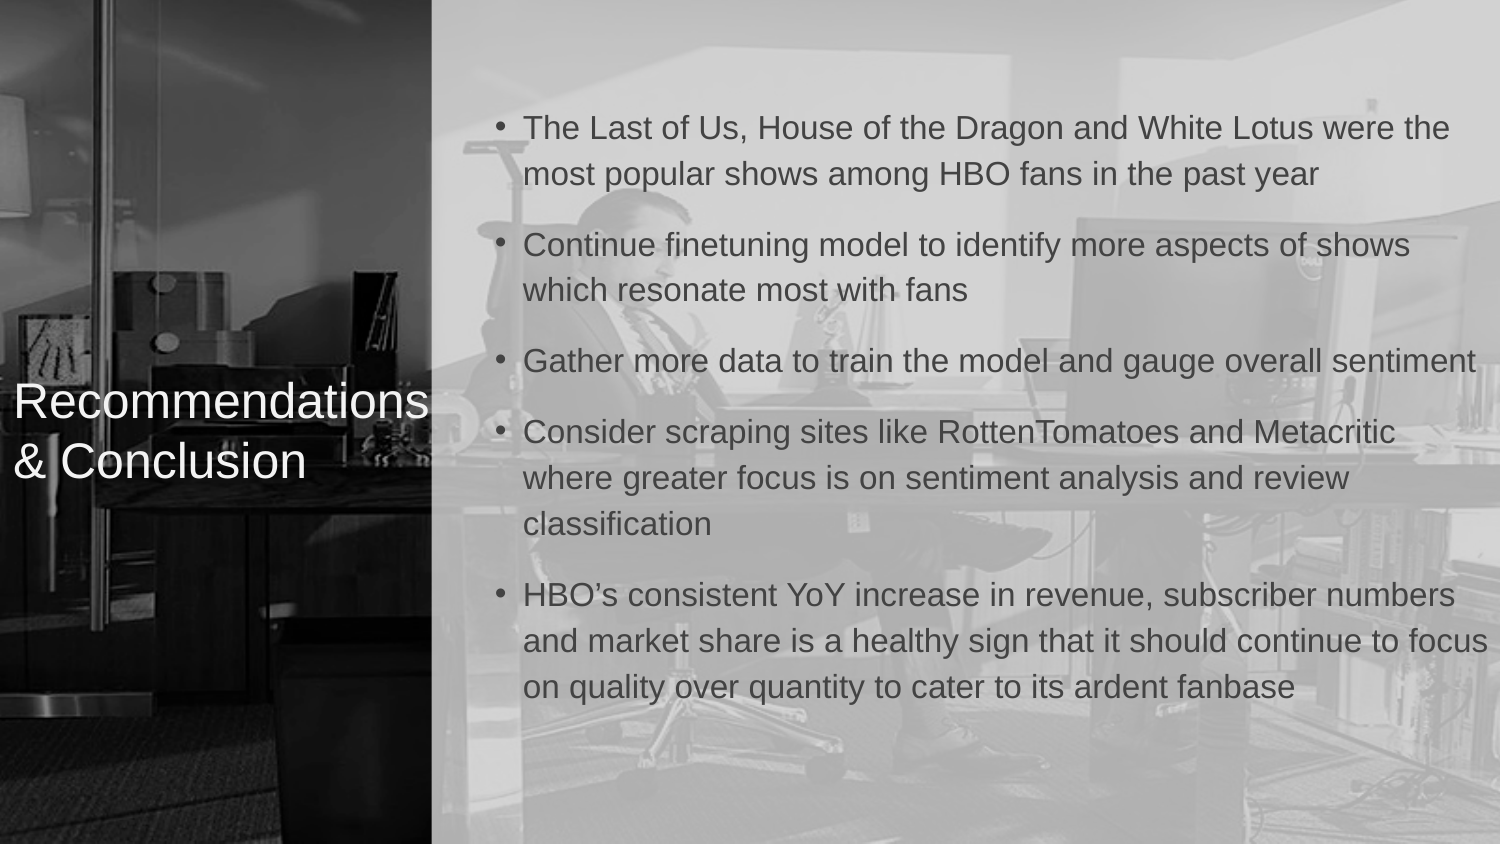

The Last of Us, House of the Dragon and White Lotus were the most popular shows among HBO fans in the past year
Continue finetuning model to identify more aspects of shows which resonate most with fans
Gather more data to train the model and gauge overall sentiment
Consider scraping sites like RottenTomatoes and Metacritic where greater focus is on sentiment analysis and review classification
HBO’s consistent YoY increase in revenue, subscriber numbers and market share is a healthy sign that it should continue to focus on quality over quantity to cater to its ardent fanbase

# Recommendations & Conclusion